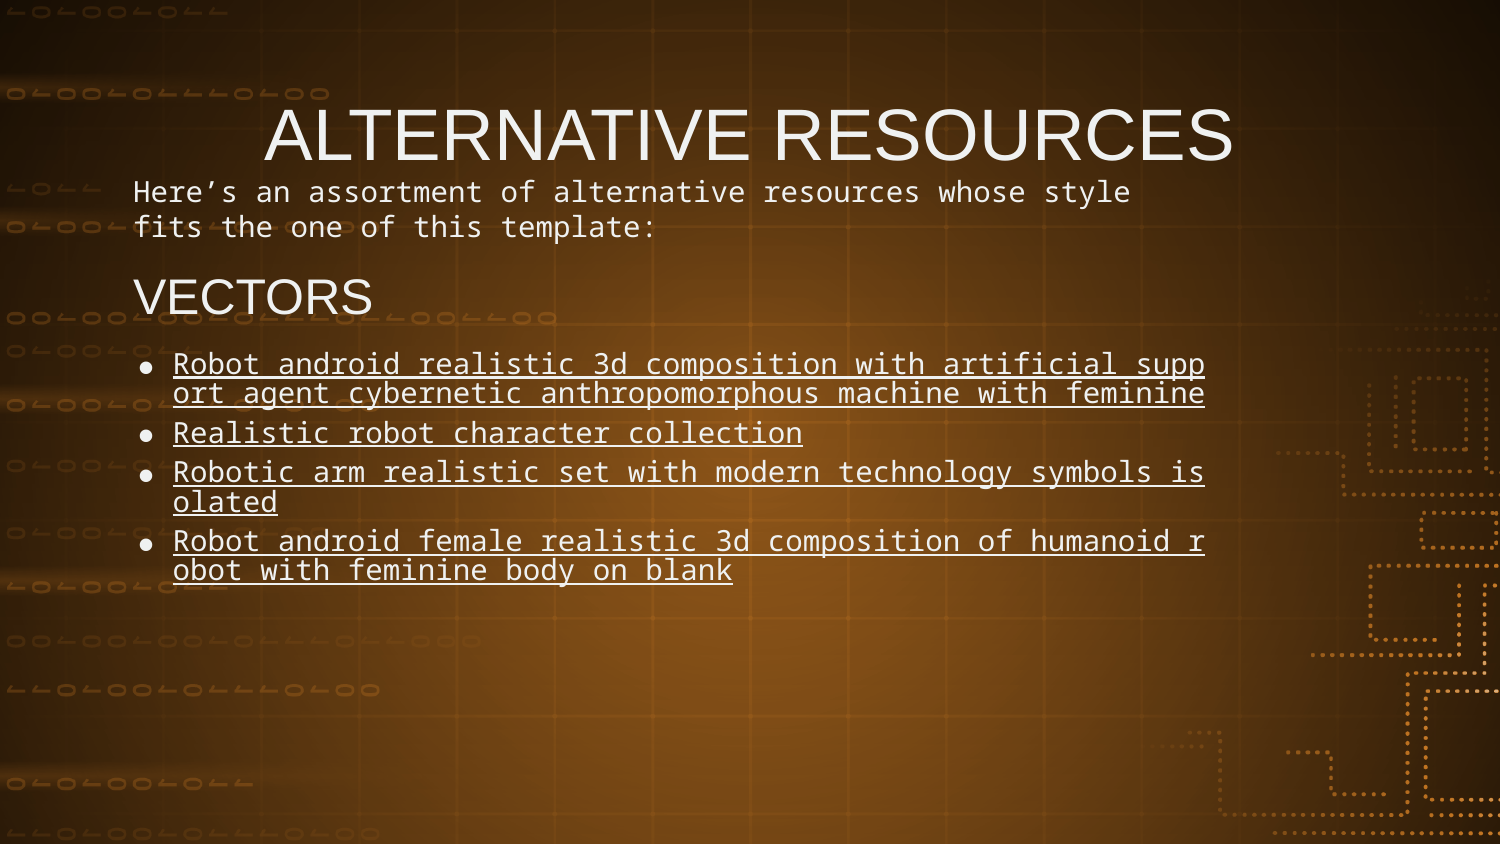

# ALTERNATIVE RESOURCES
Here’s an assortment of alternative resources whose style fits the one of this template:
VECTORS
Robot android realistic 3d composition with artificial support agent cybernetic anthropomorphous machine with feminine
Realistic robot character collection
Robotic arm realistic set with modern technology symbols isolated
Robot android female realistic 3d composition of humanoid robot with feminine body on blank